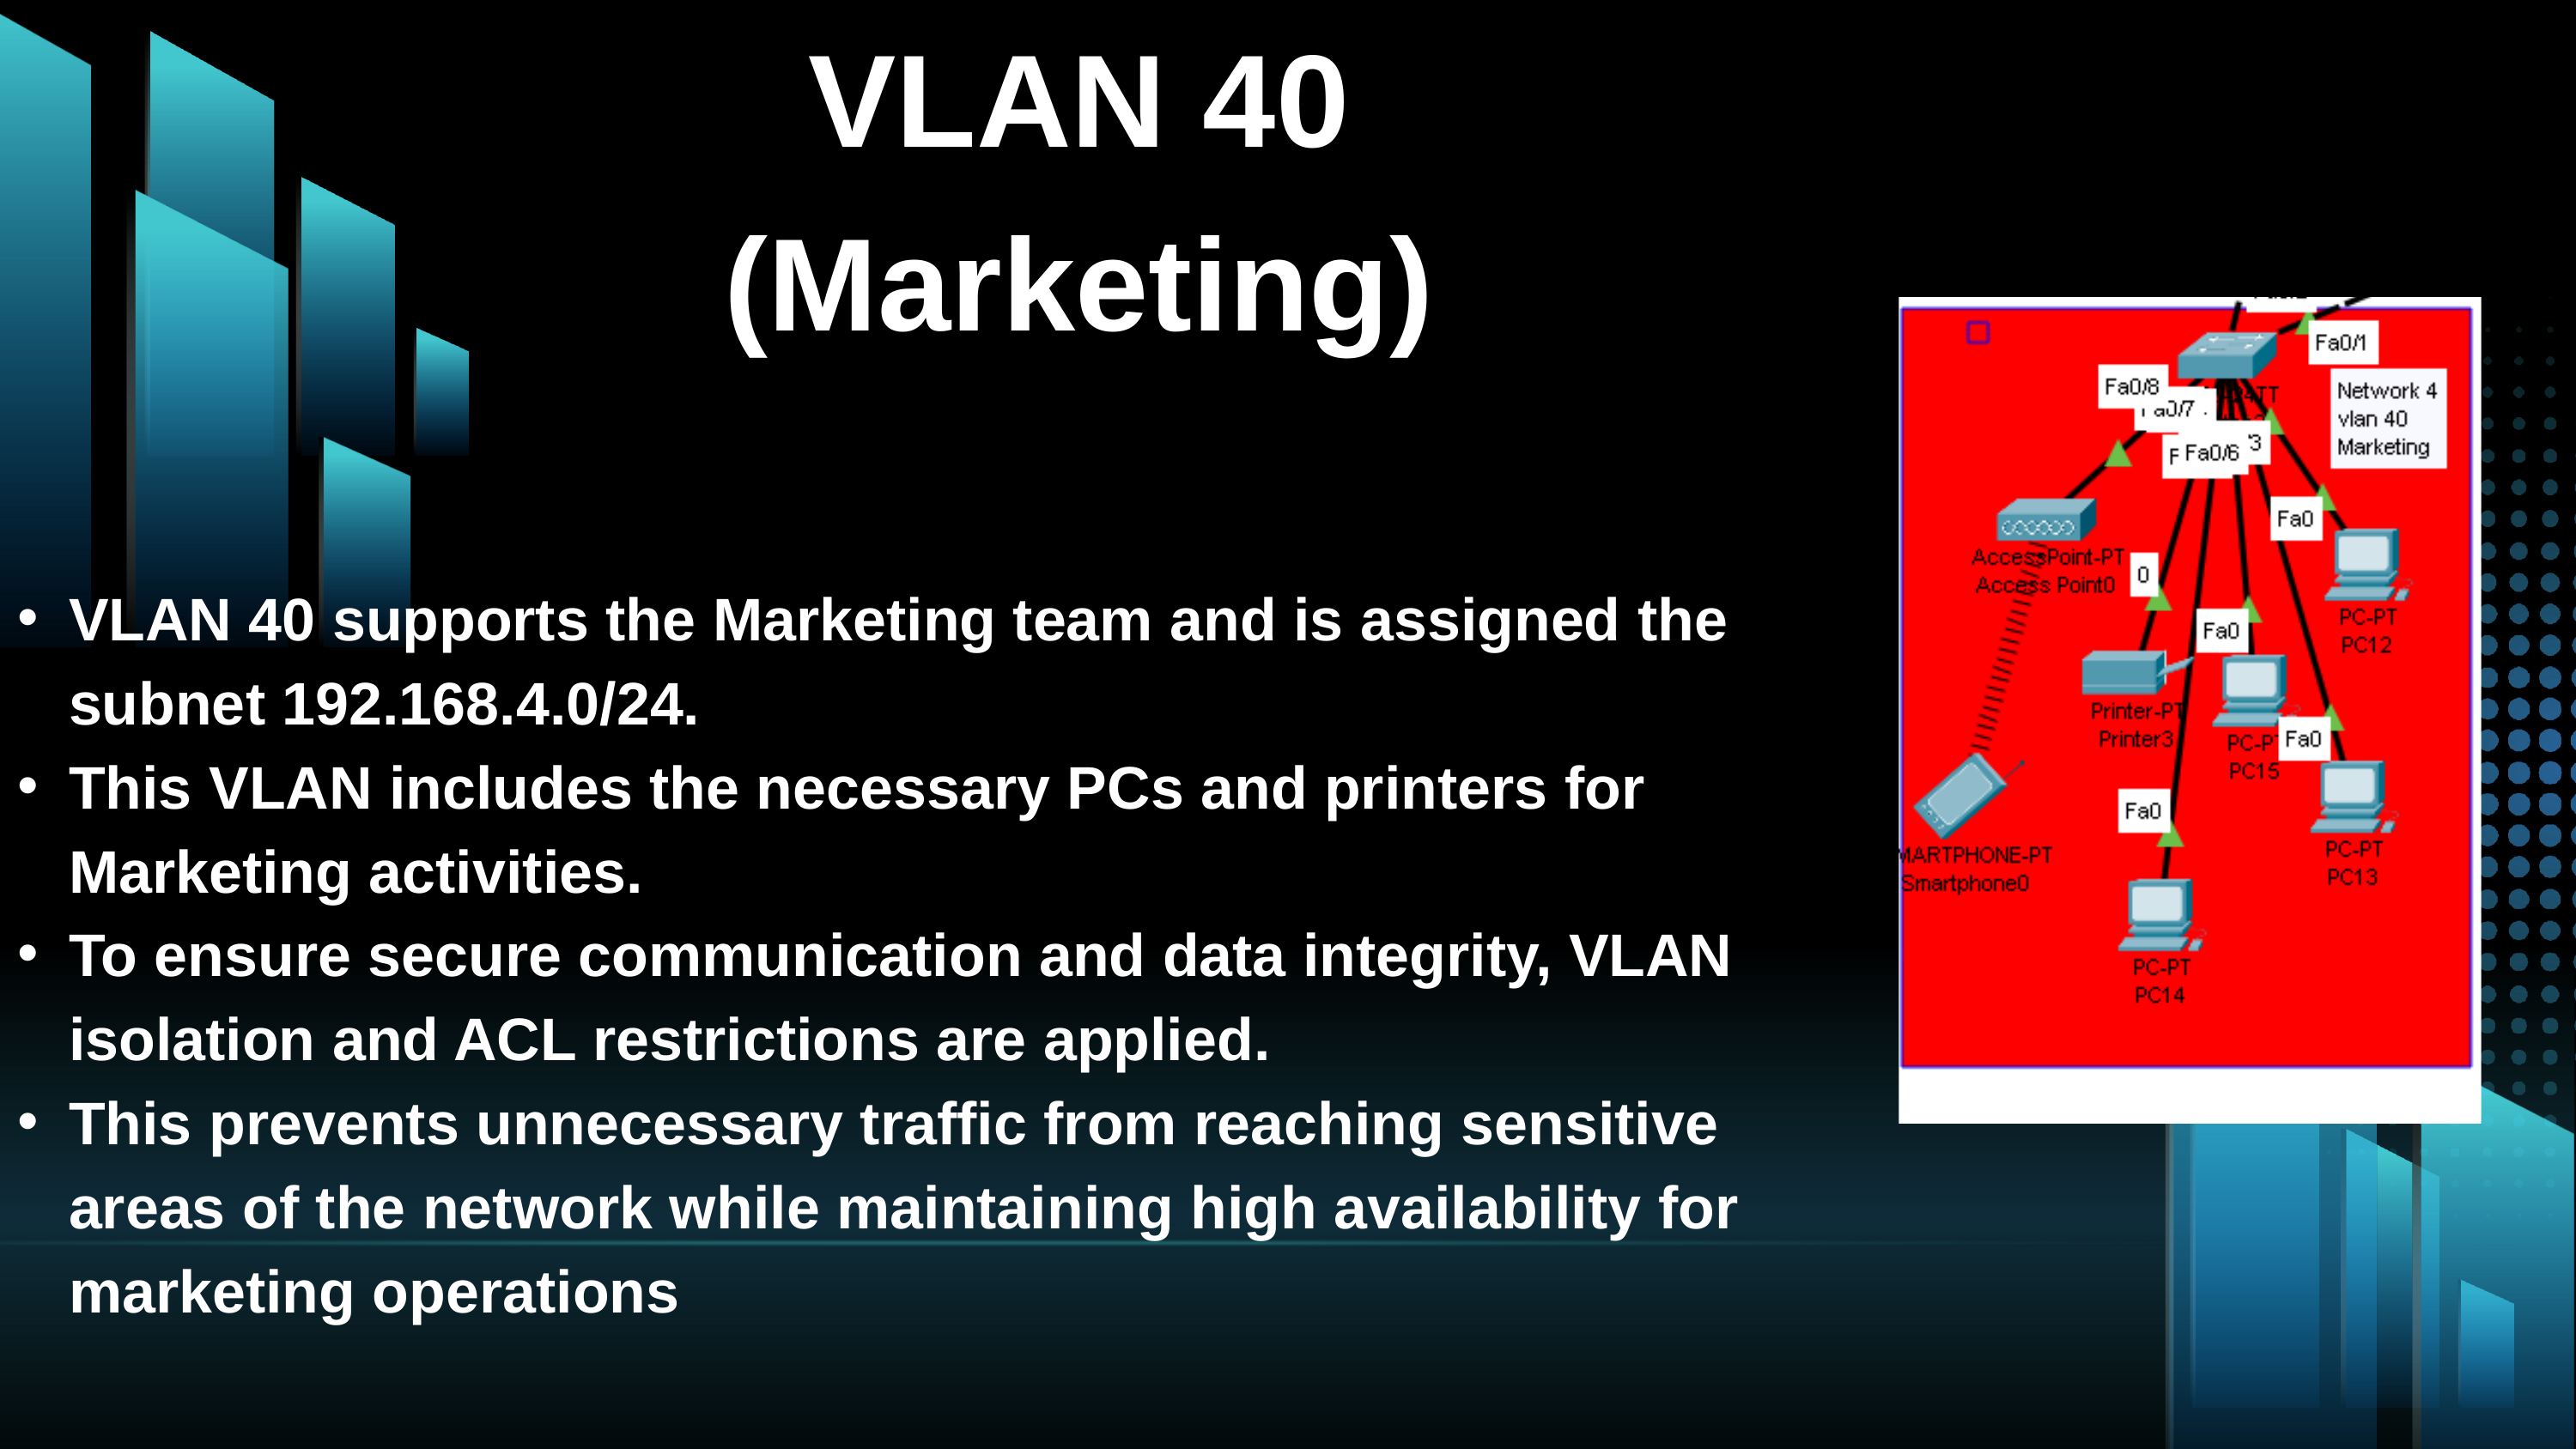

VLAN 40 (Marketing)

VLAN 40 supports the Marketing team and is assigned the subnet 192.168.4.0/24.
This VLAN includes the necessary PCs and printers for Marketing activities.
To ensure secure communication and data integrity, VLAN isolation and ACL restrictions are applied.
This prevents unnecessary traffic from reaching sensitive areas of the network while maintaining high availability for marketing operations